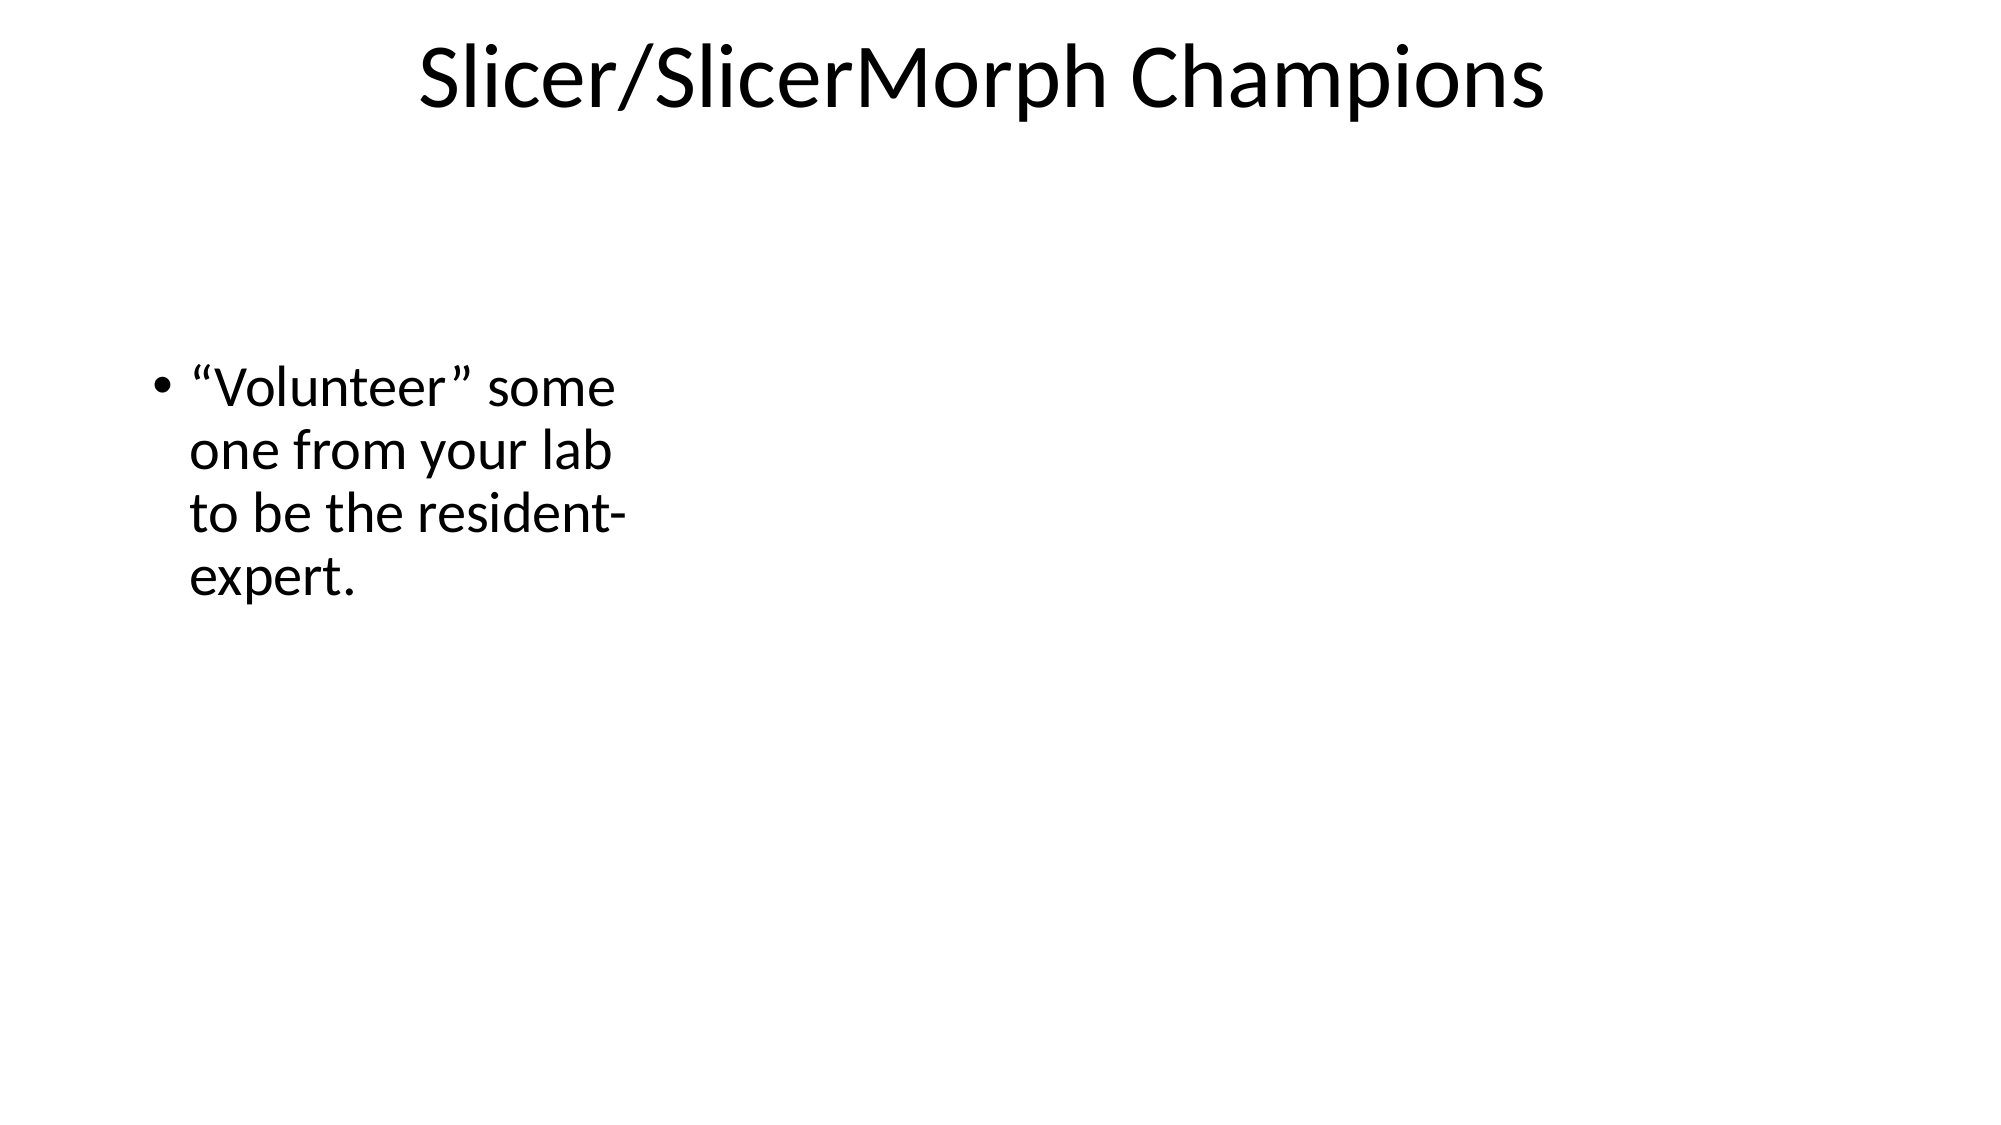

# Slicer/SlicerMorph Champions
“Volunteer” some one from your lab to be the resident-expert.